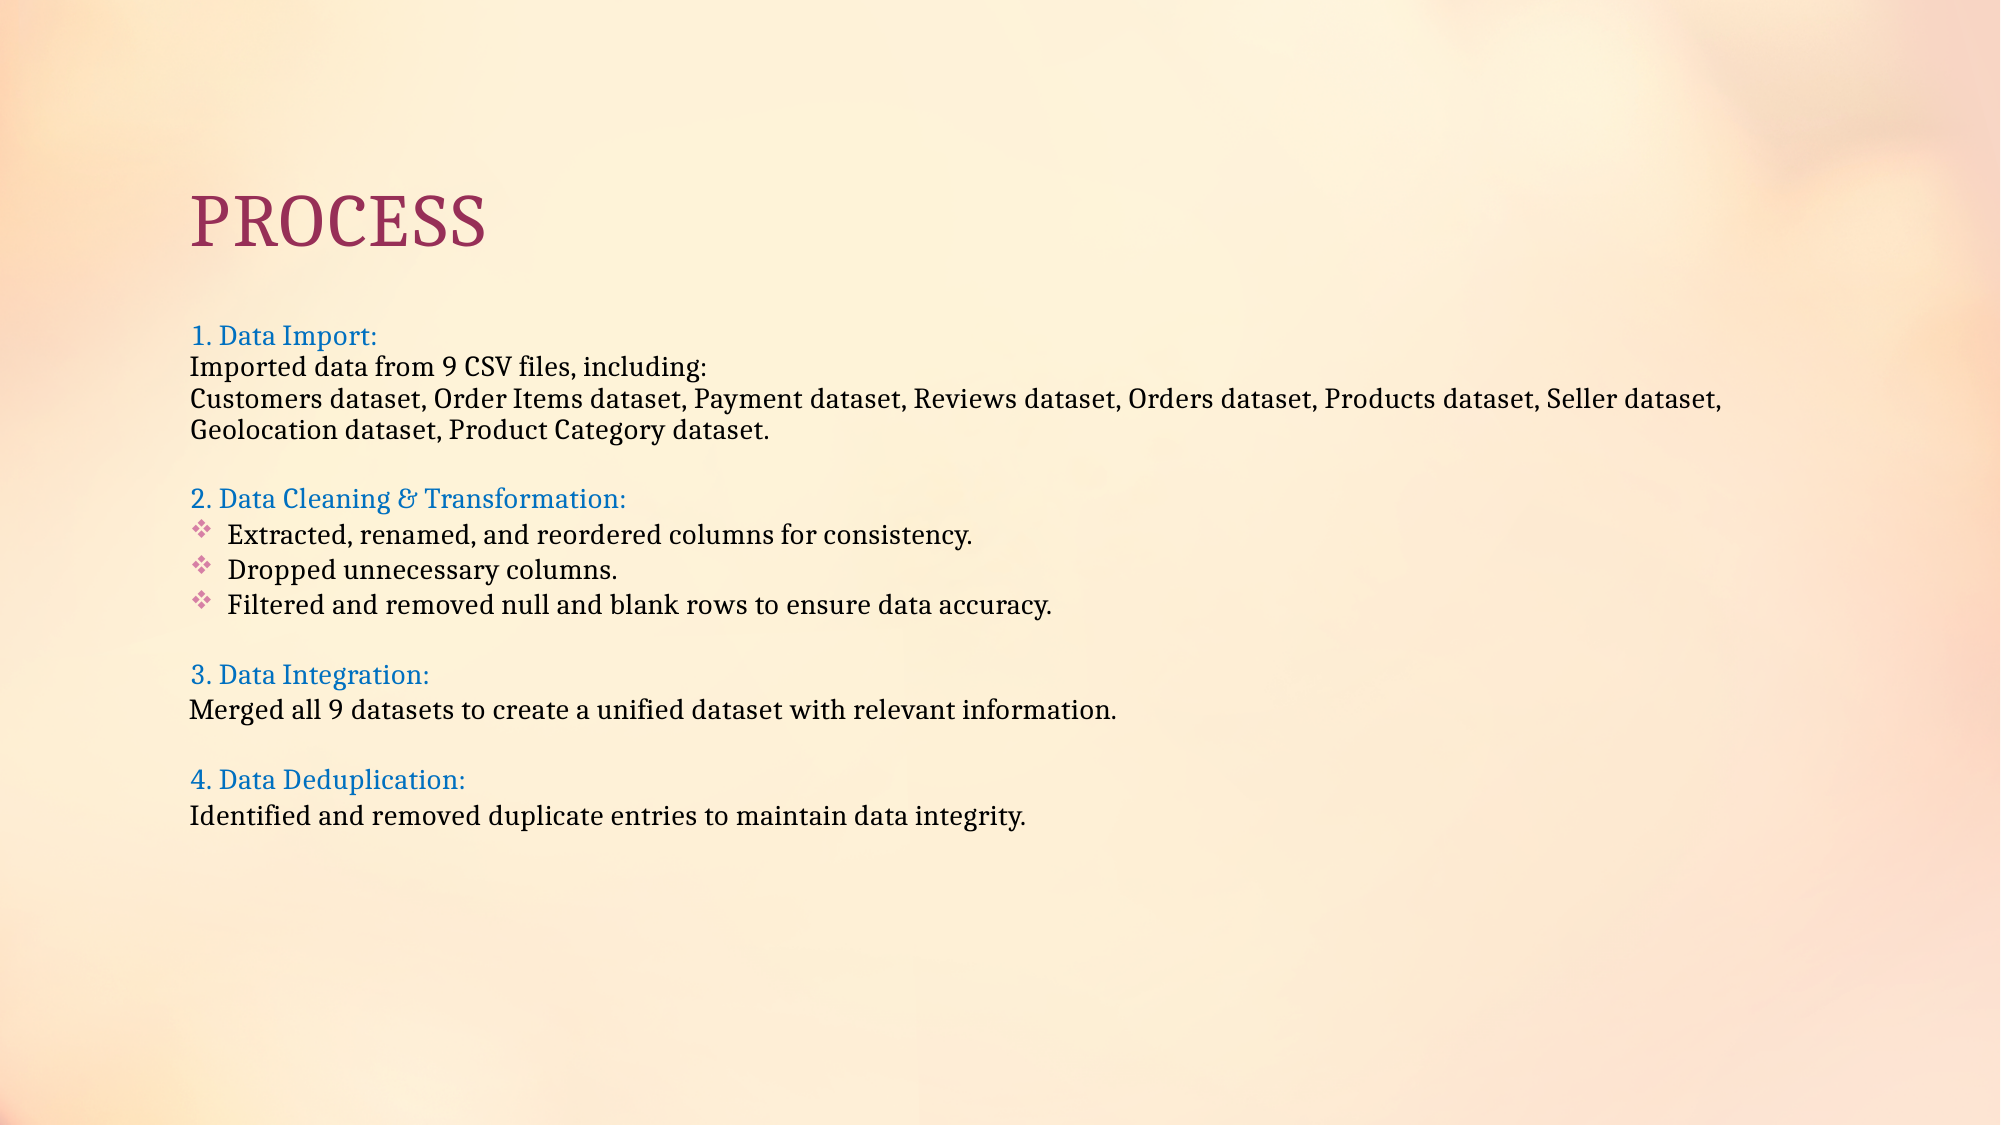

# PROCESS
1. Data Import:
Imported data from 9 CSV files, including:
Customers dataset, Order Items dataset, Payment dataset, Reviews dataset, Orders dataset, Products dataset, Seller dataset, Geolocation dataset, Product Category dataset.
2. Data Cleaning & Transformation:
Extracted, renamed, and reordered columns for consistency.
Dropped unnecessary columns.
Filtered and removed null and blank rows to ensure data accuracy.

3. Data Integration:
Merged all 9 datasets to create a unified dataset with relevant information.

4. Data Deduplication:
Identified and removed duplicate entries to maintain data integrity.